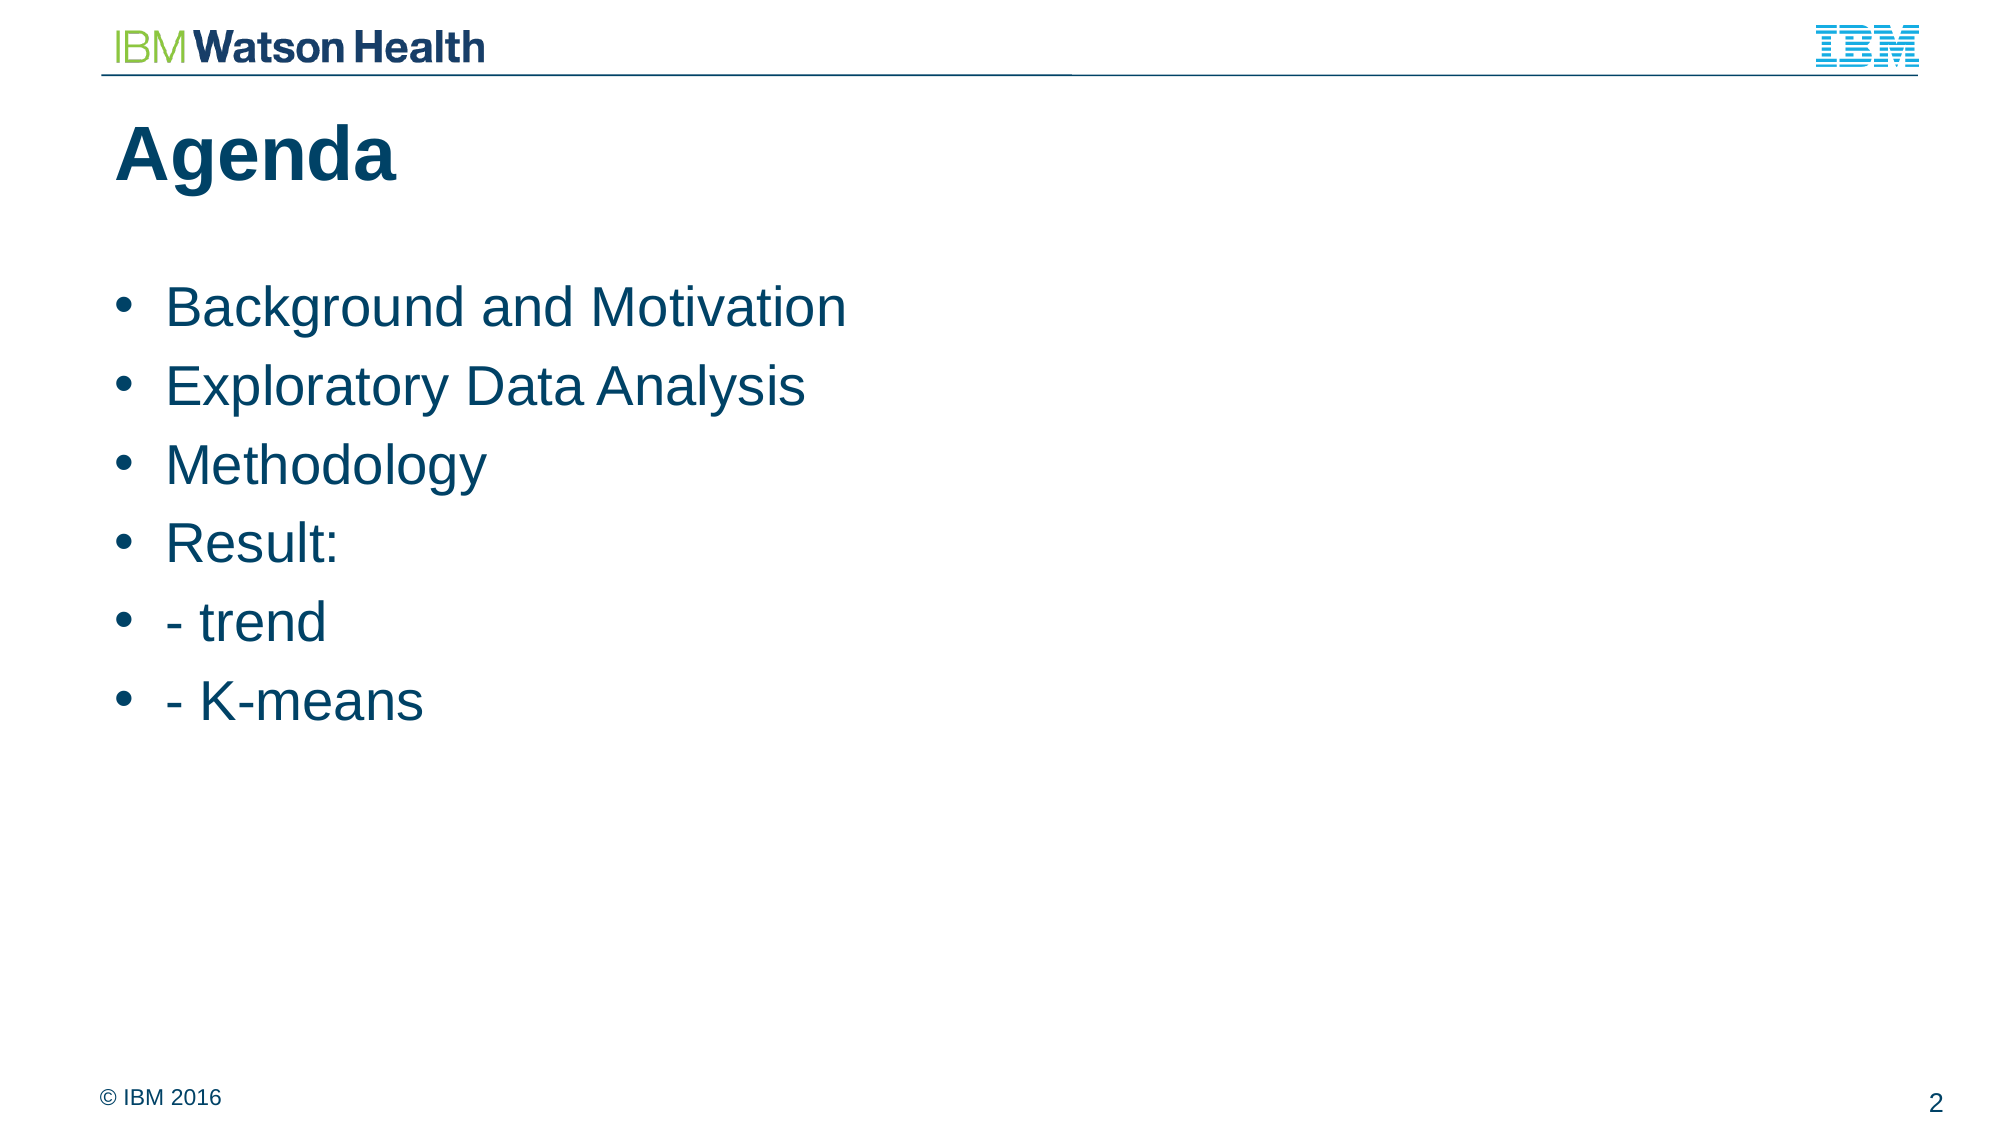

# Agenda
Background and Motivation
Exploratory Data Analysis
Methodology
Result:
- trend
- K-means